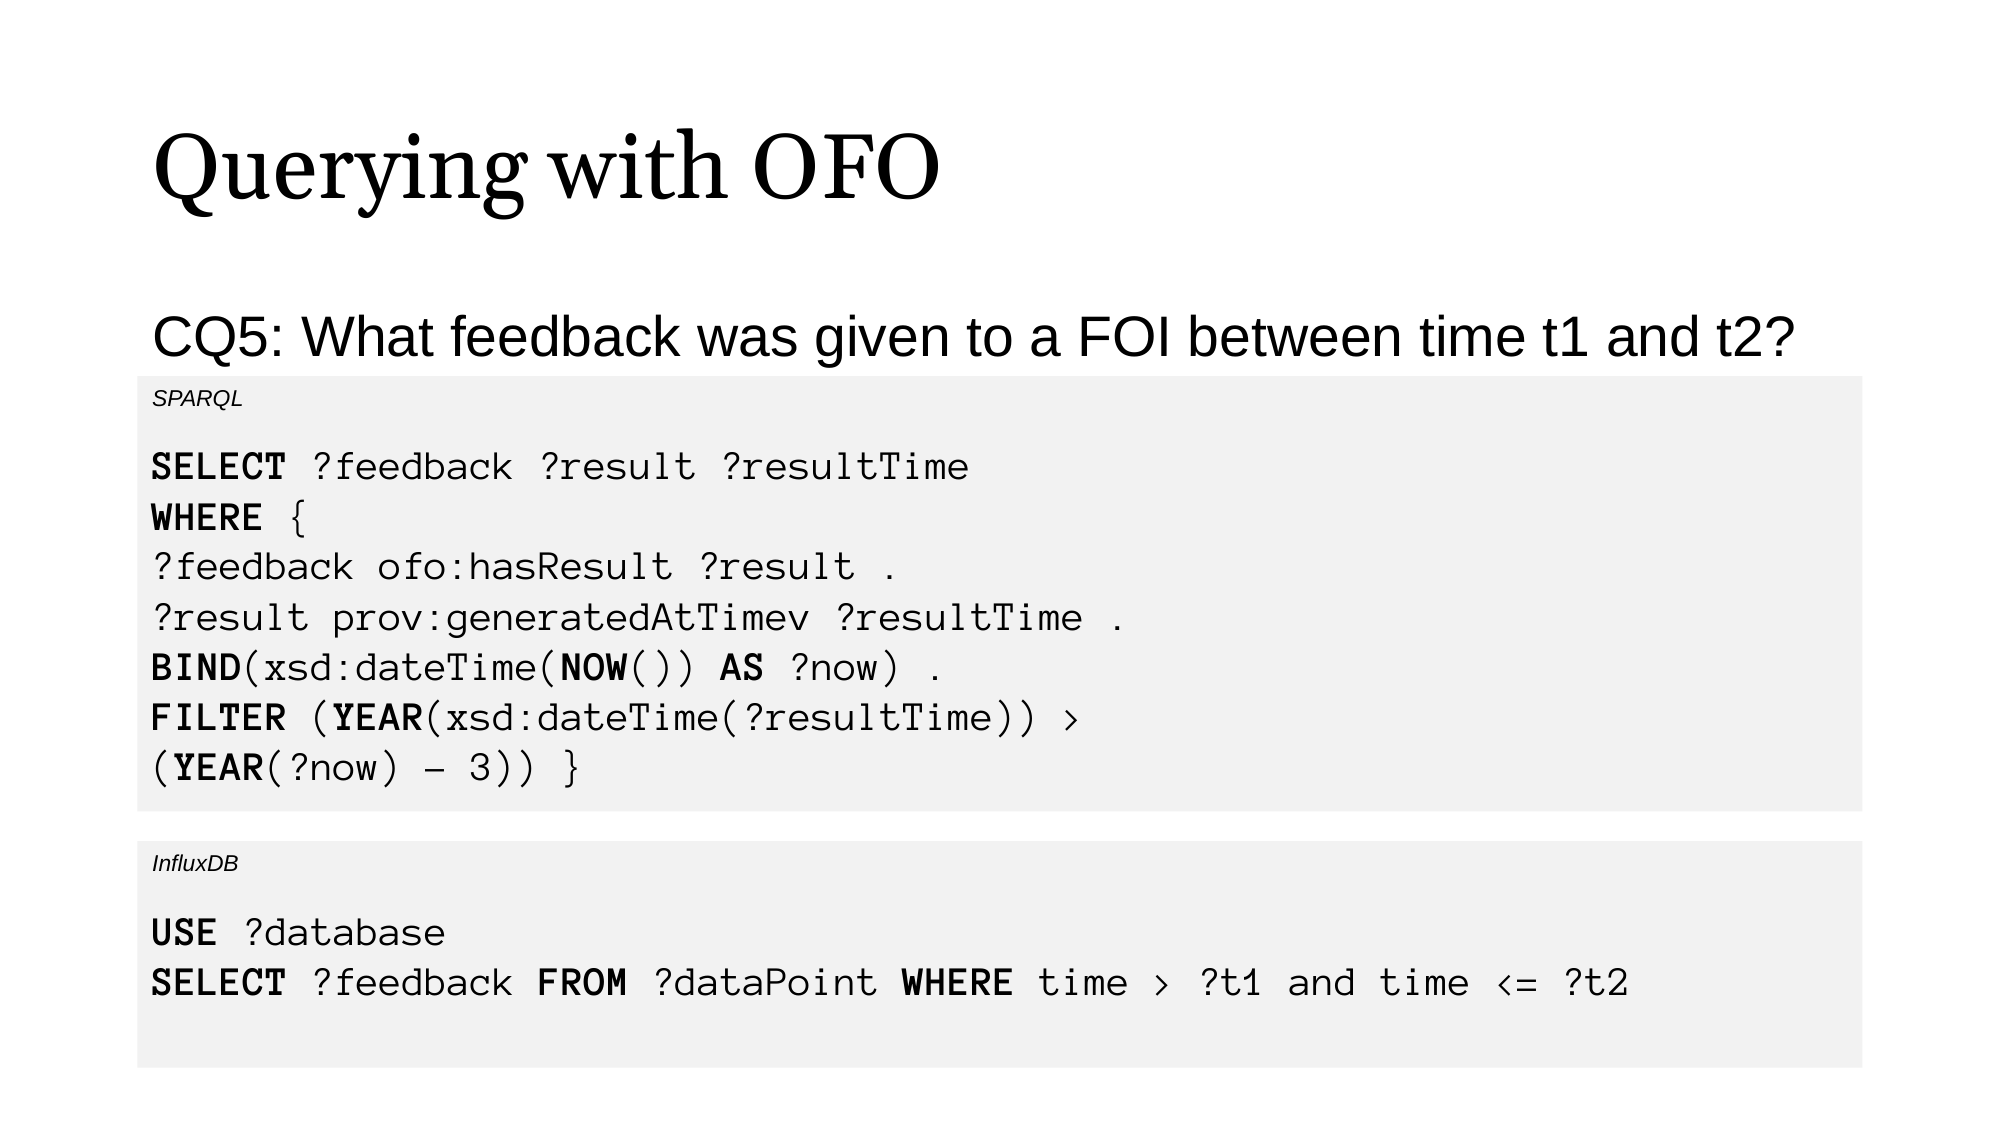

# Querying with OFO
CQ5: What feedback was given to a FOI between time t1 and t2?
SPARQL

SELECT ?feedback ?result ?resultTime
WHERE {
?feedback ofo:hasResult ?result .
?result prov:generatedAtTimev ?resultTime .
BIND(xsd:dateTime(NOW()) AS ?now) .
FILTER (YEAR(xsd:dateTime(?resultTime)) >
(YEAR(?now) - 3)) }
InfluxDB

USE ?database
SELECT ?feedback FROM ?dataPoint WHERE time > ?t1 and time <= ?t2